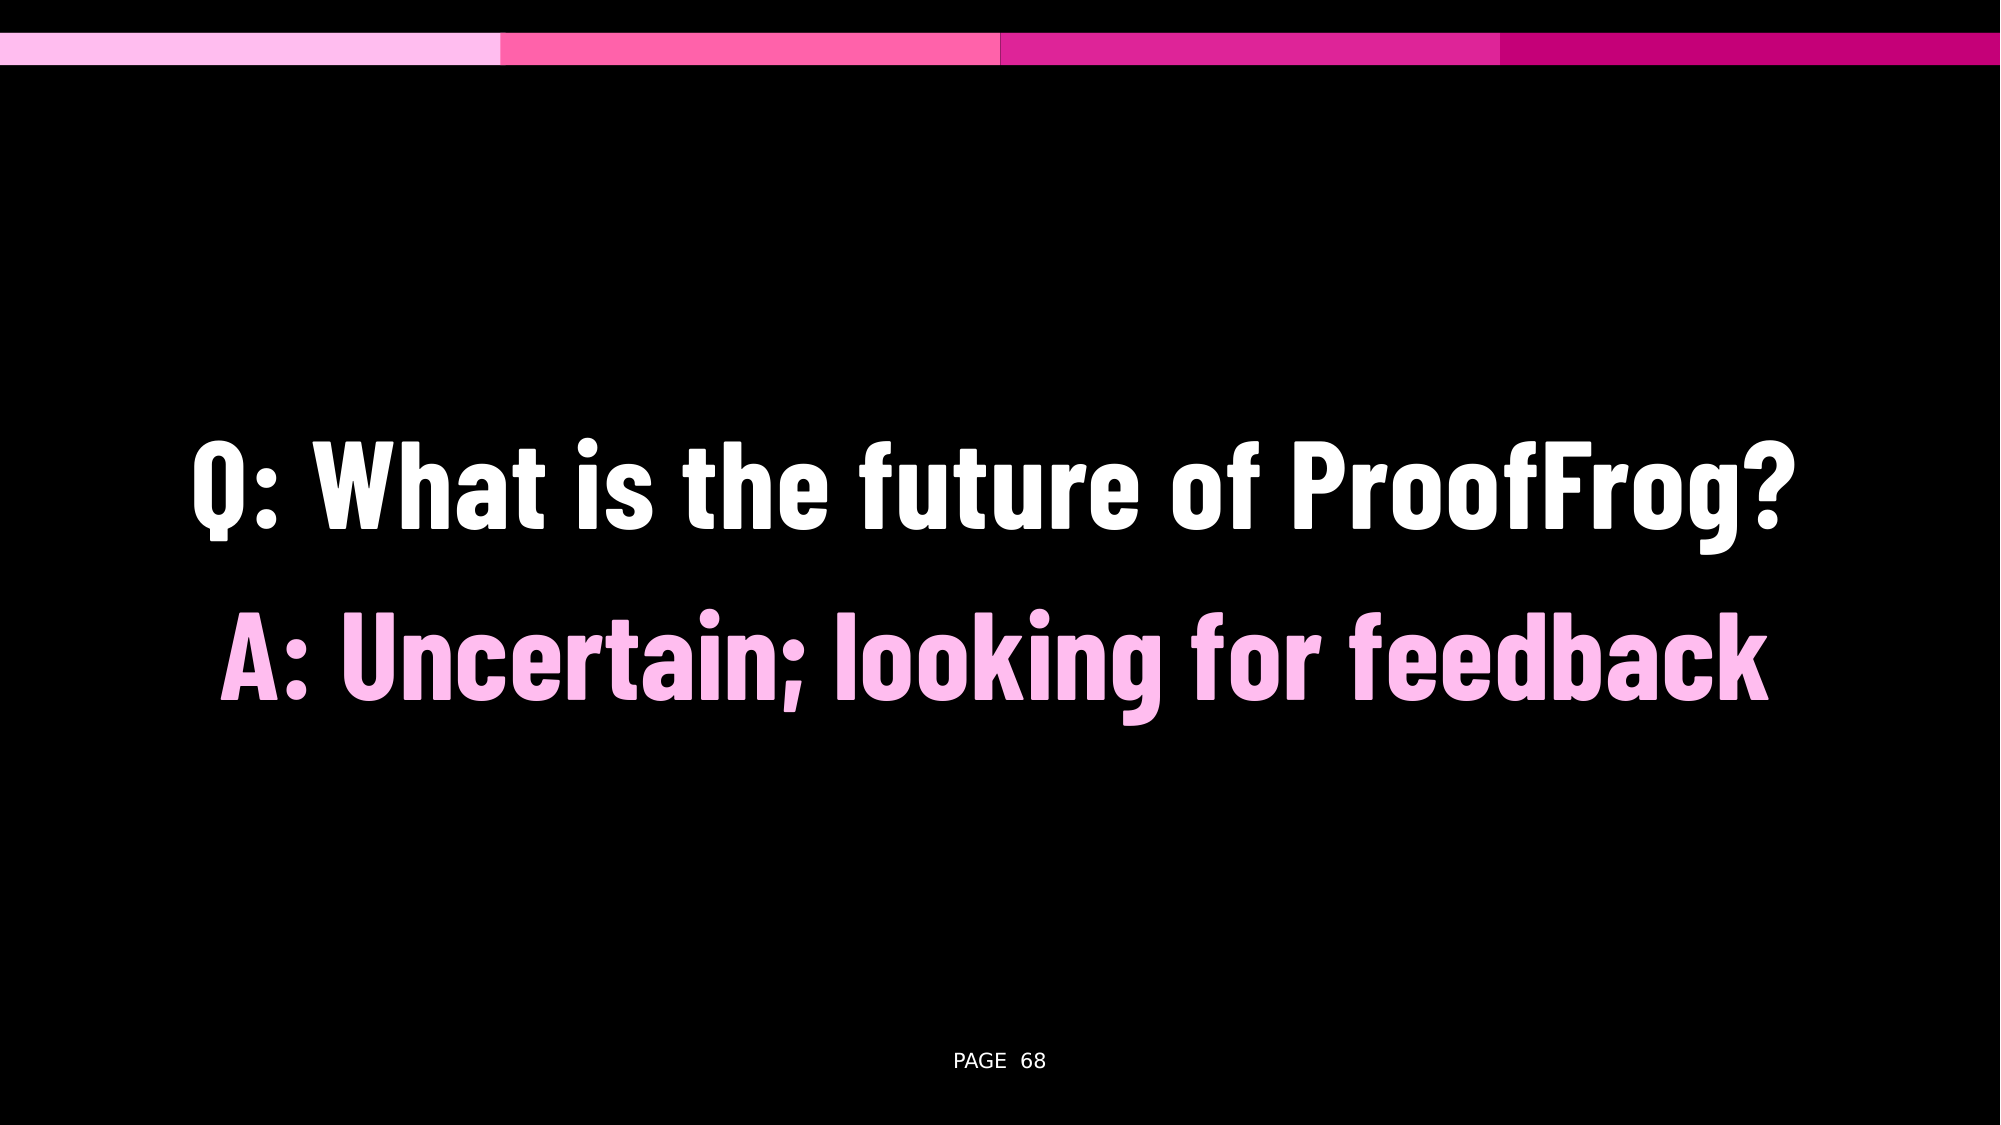

# Q: What is the future of ProofFrog?
A: Uncertain; looking for feedback

PAGE  68